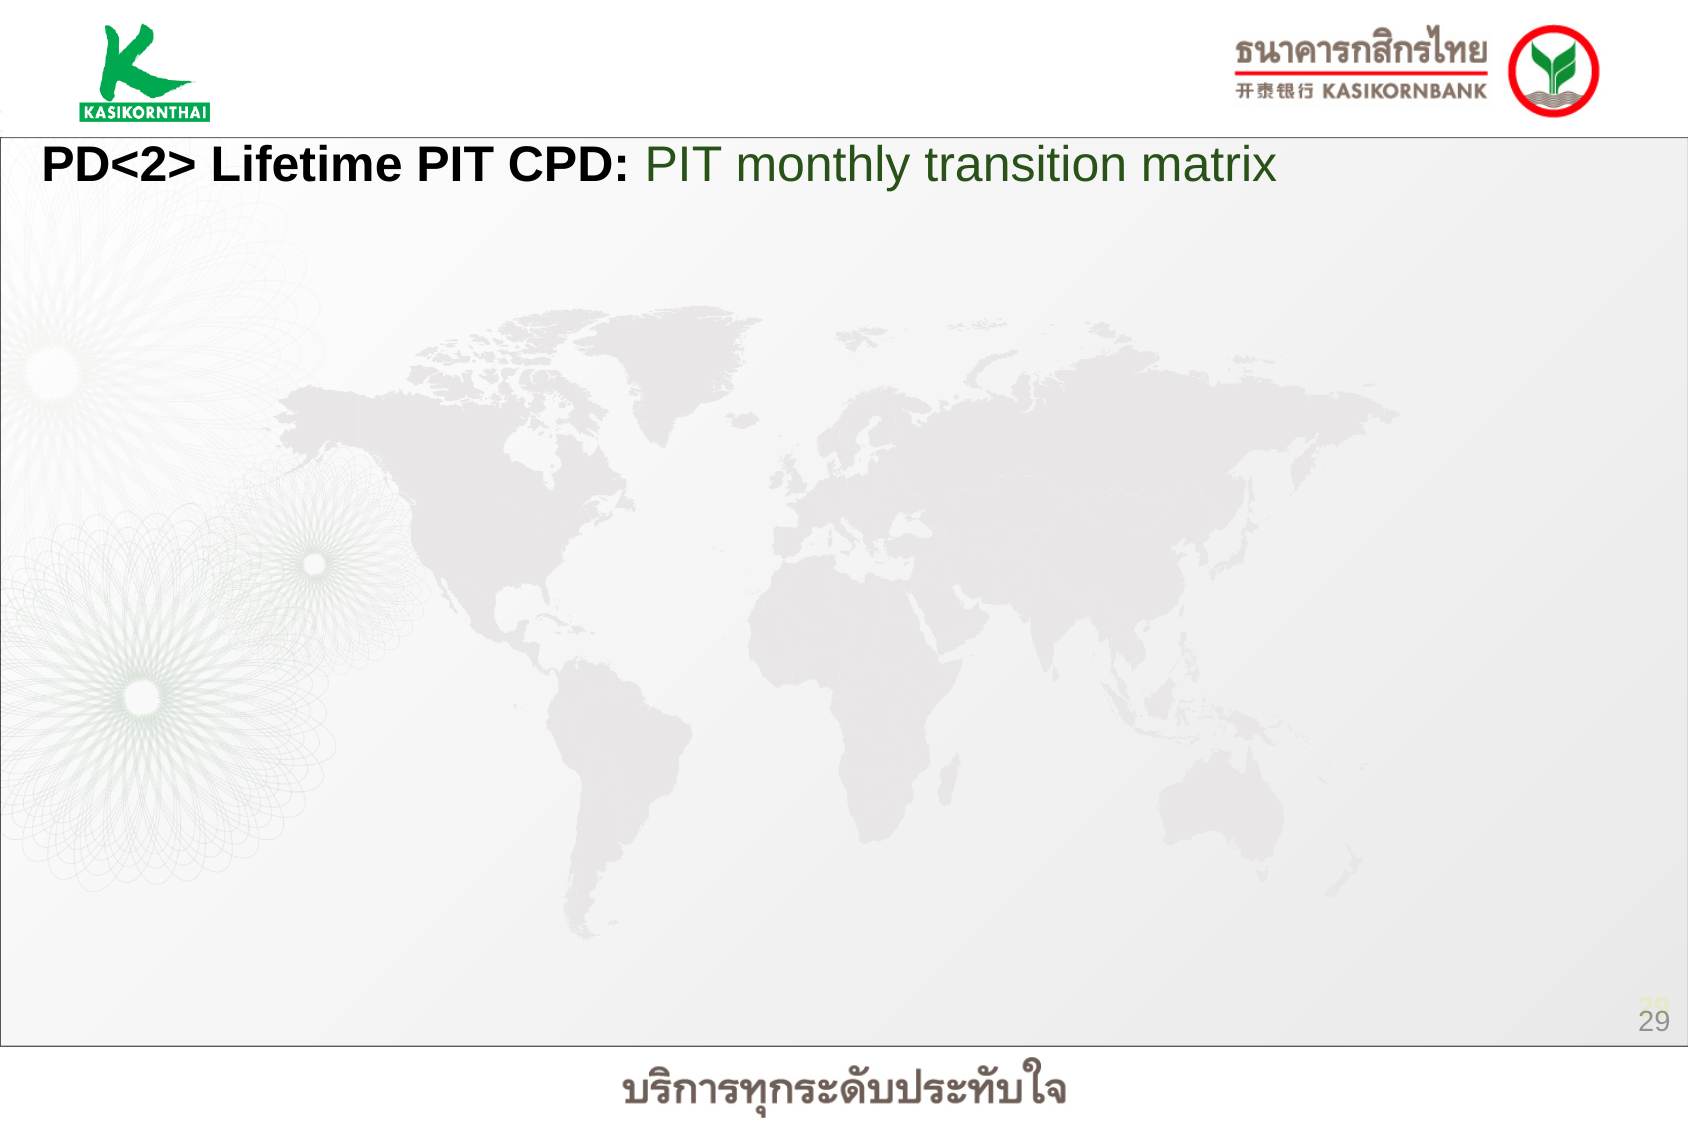

PD<2> Lifetime PIT CPD: PIT monthly transition matrix